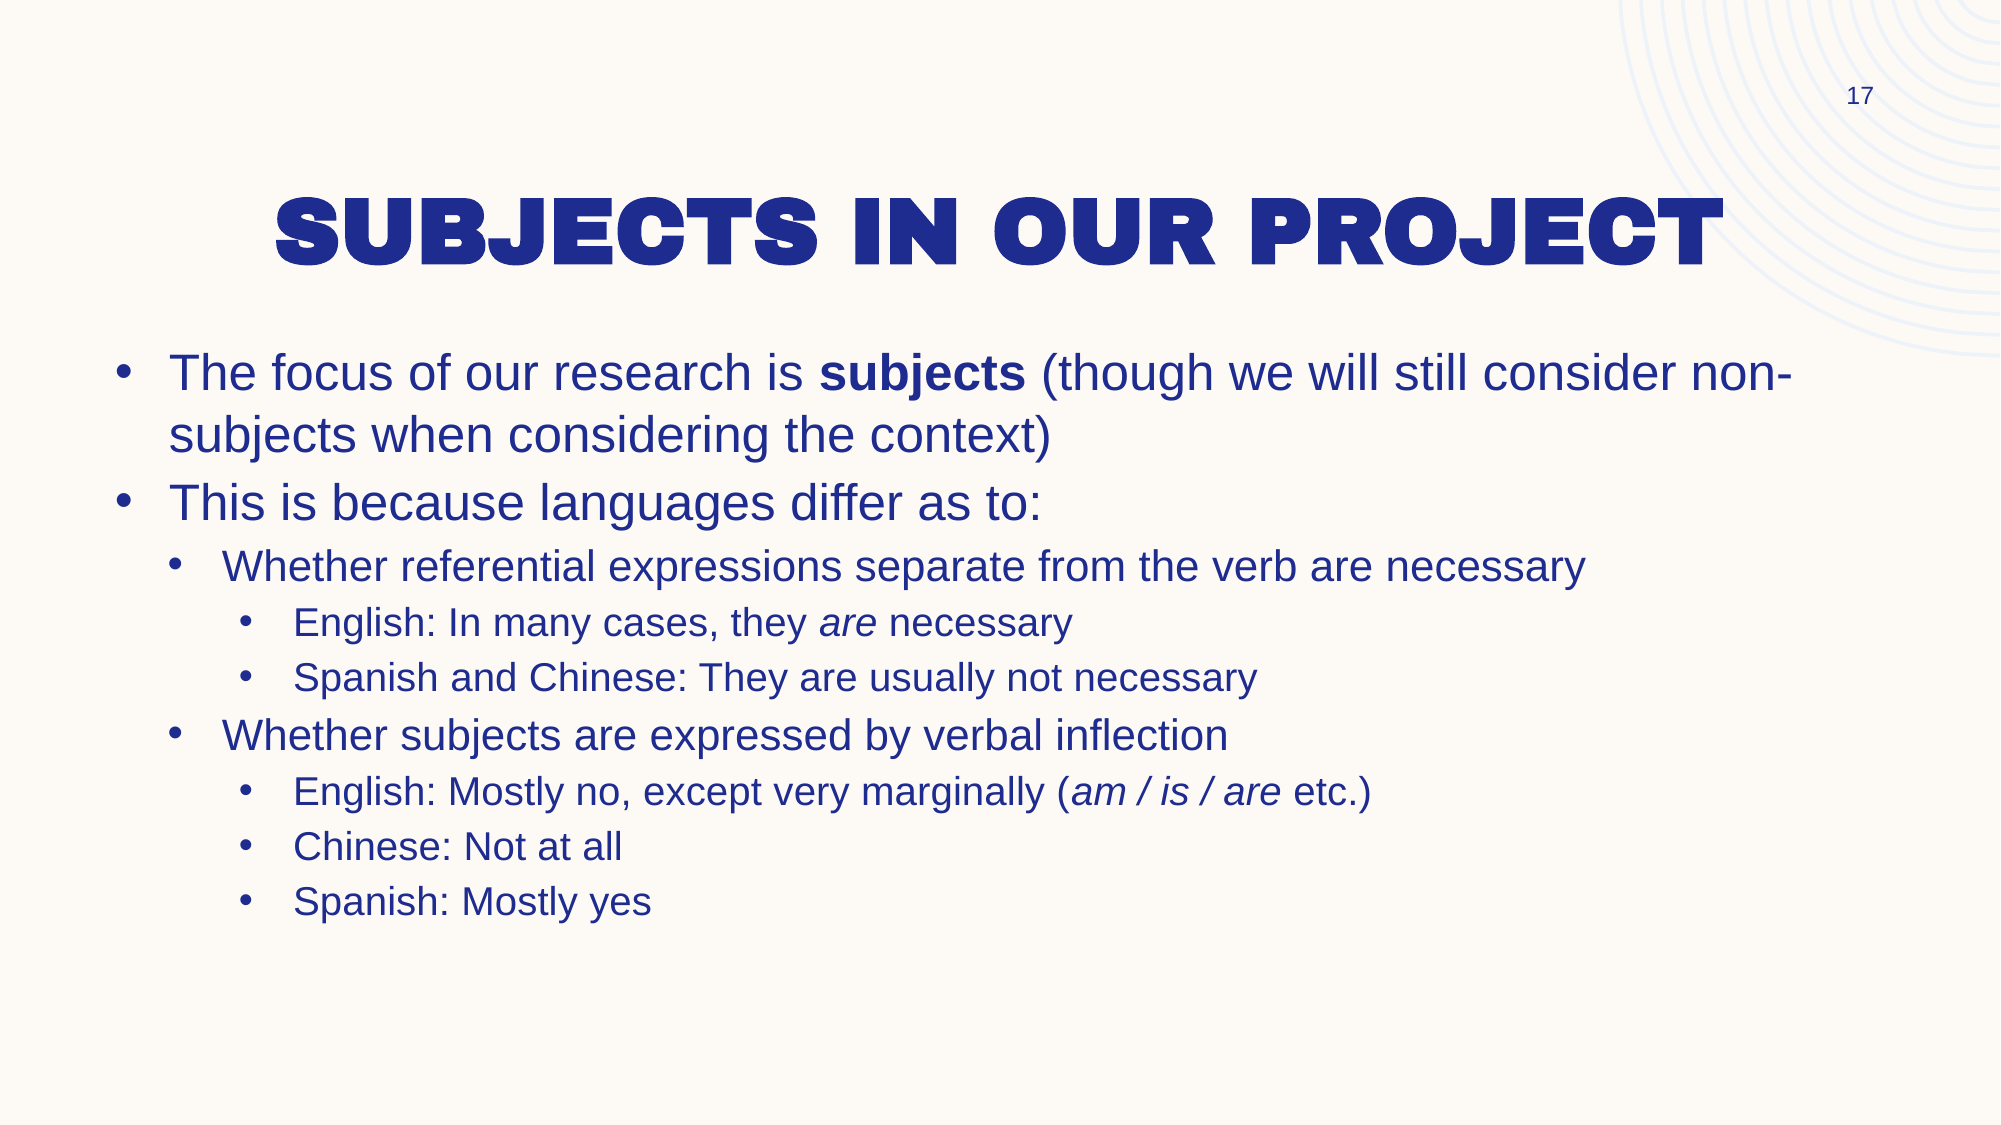

17
# Subjects in our project
The focus of our research is subjects (though we will still consider non-subjects when considering the context)
This is because languages differ as to:
Whether referential expressions separate from the verb are necessary
English: In many cases, they are necessary
Spanish and Chinese: They are usually not necessary
Whether subjects are expressed by verbal inflection
English: Mostly no, except very marginally (am / is / are etc.)
Chinese: Not at all
Spanish: Mostly yes